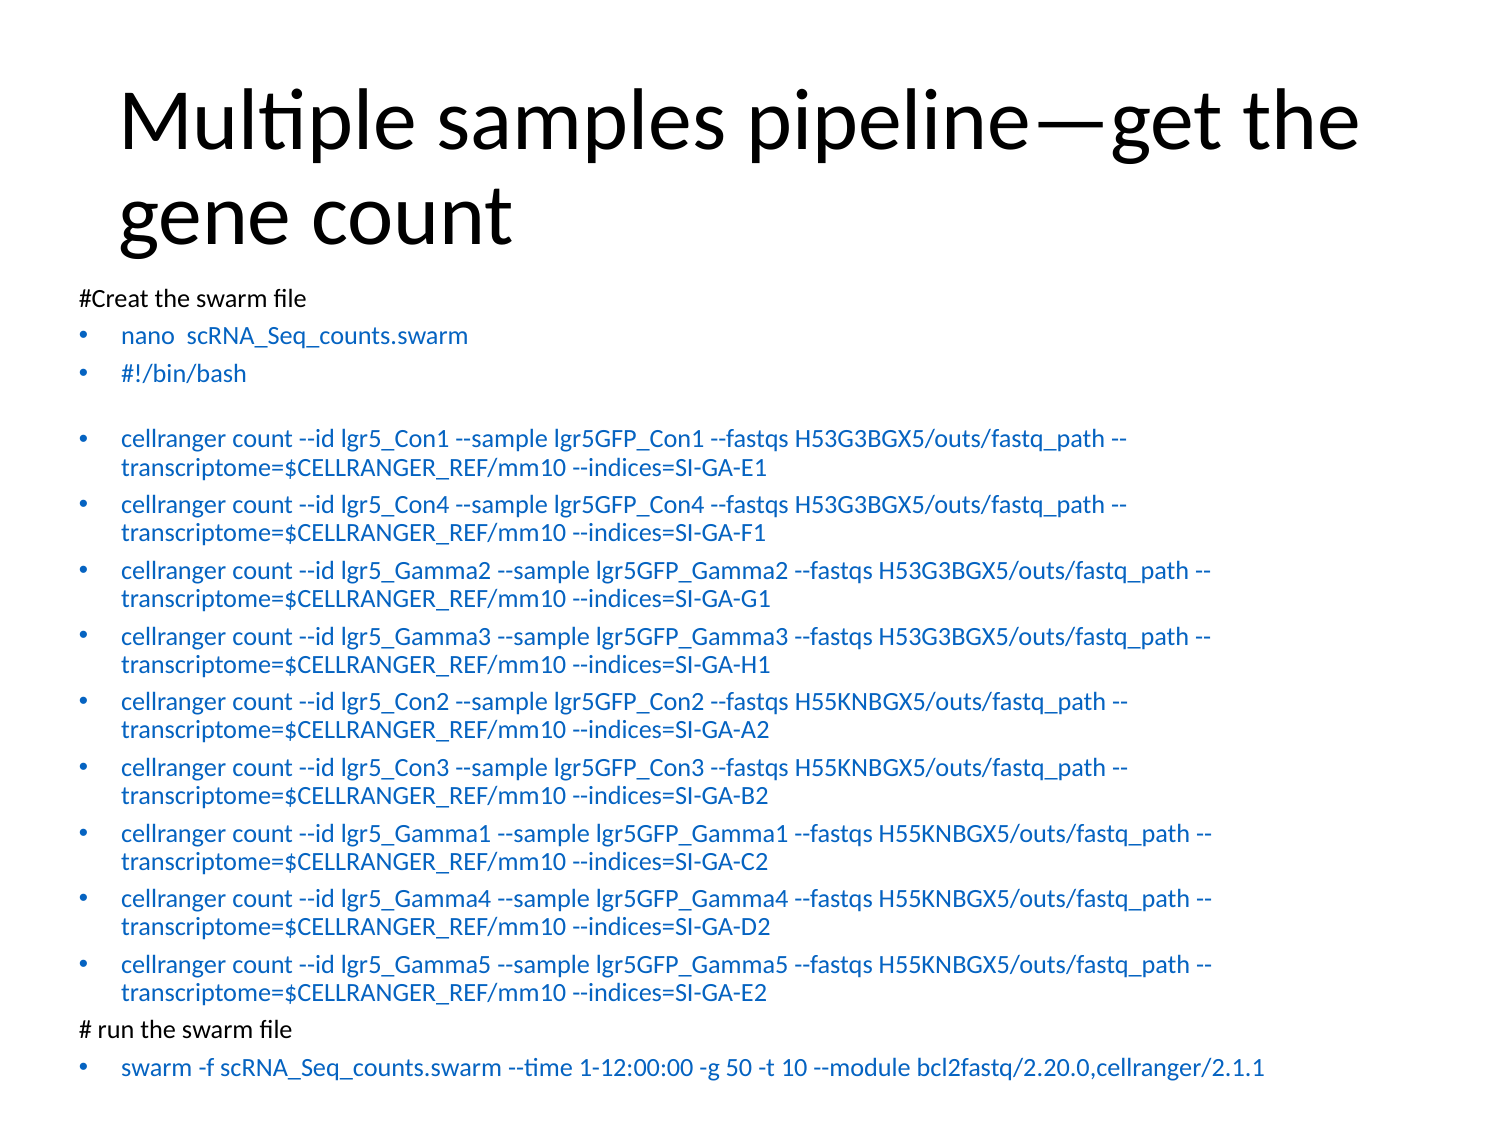

# Multiple samples pipeline—get the gene count
#Creat the swarm file
nano  scRNA_Seq_counts.swarm
#!/bin/bash
cellranger count --id lgr5_Con1 --sample lgr5GFP_Con1 --fastqs H53G3BGX5/outs/fastq_path --transcriptome=$CELLRANGER_REF/mm10 --indices=SI-GA-E1
cellranger count --id lgr5_Con4 --sample lgr5GFP_Con4 --fastqs H53G3BGX5/outs/fastq_path --transcriptome=$CELLRANGER_REF/mm10 --indices=SI-GA-F1
cellranger count --id lgr5_Gamma2 --sample lgr5GFP_Gamma2 --fastqs H53G3BGX5/outs/fastq_path --transcriptome=$CELLRANGER_REF/mm10 --indices=SI-GA-G1
cellranger count --id lgr5_Gamma3 --sample lgr5GFP_Gamma3 --fastqs H53G3BGX5/outs/fastq_path --transcriptome=$CELLRANGER_REF/mm10 --indices=SI-GA-H1
cellranger count --id lgr5_Con2 --sample lgr5GFP_Con2 --fastqs H55KNBGX5/outs/fastq_path --transcriptome=$CELLRANGER_REF/mm10 --indices=SI-GA-A2
cellranger count --id lgr5_Con3 --sample lgr5GFP_Con3 --fastqs H55KNBGX5/outs/fastq_path --transcriptome=$CELLRANGER_REF/mm10 --indices=SI-GA-B2
cellranger count --id lgr5_Gamma1 --sample lgr5GFP_Gamma1 --fastqs H55KNBGX5/outs/fastq_path --transcriptome=$CELLRANGER_REF/mm10 --indices=SI-GA-C2
cellranger count --id lgr5_Gamma4 --sample lgr5GFP_Gamma4 --fastqs H55KNBGX5/outs/fastq_path --transcriptome=$CELLRANGER_REF/mm10 --indices=SI-GA-D2
cellranger count --id lgr5_Gamma5 --sample lgr5GFP_Gamma5 --fastqs H55KNBGX5/outs/fastq_path --transcriptome=$CELLRANGER_REF/mm10 --indices=SI-GA-E2
# run the swarm file
swarm -f scRNA_Seq_counts.swarm --time 1-12:00:00 -g 50 -t 10 --module bcl2fastq/2.20.0,cellranger/2.1.1